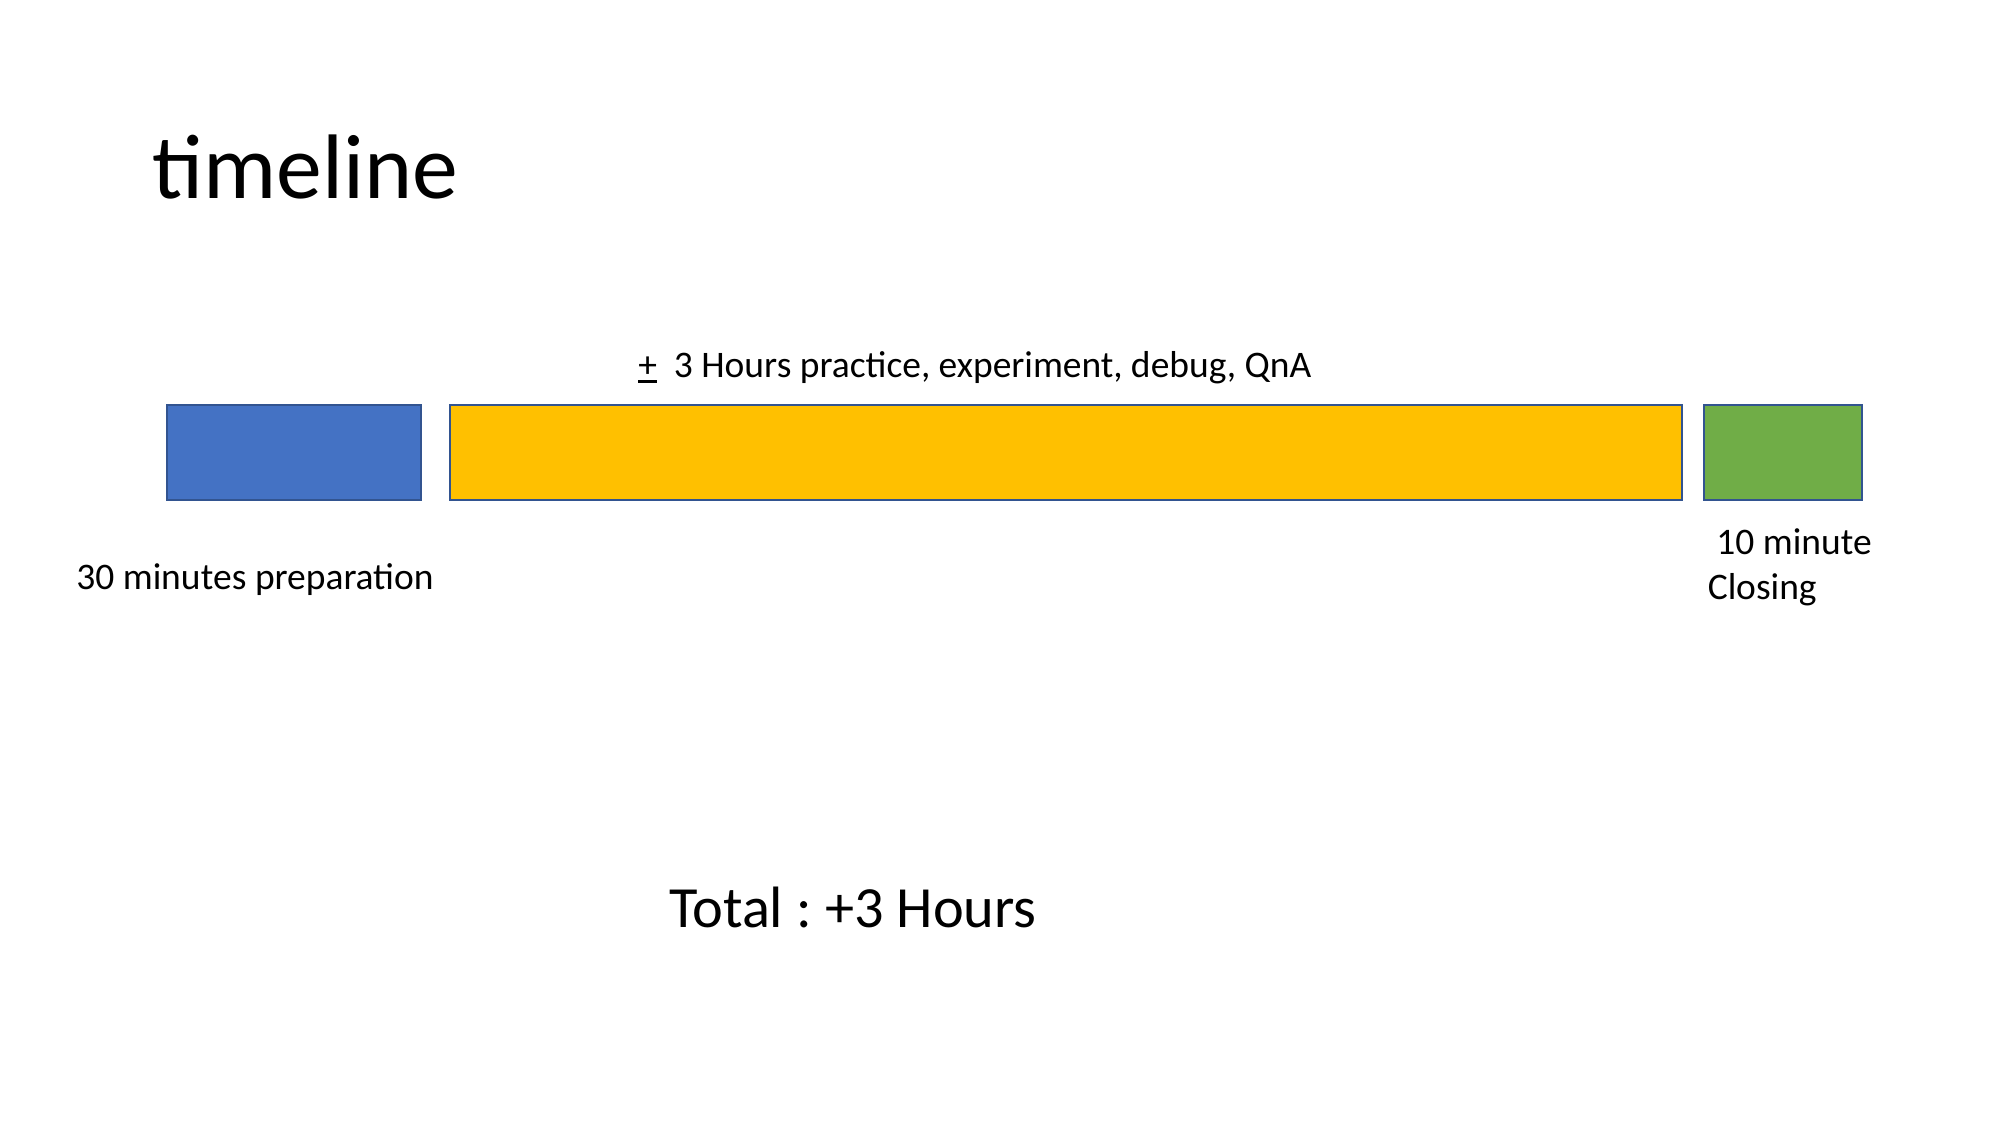

# timeline
 +  3 Hours practice, experiment, debug, QnA

 10 minute Closing
30 minutes preparation
Total : +3 Hours